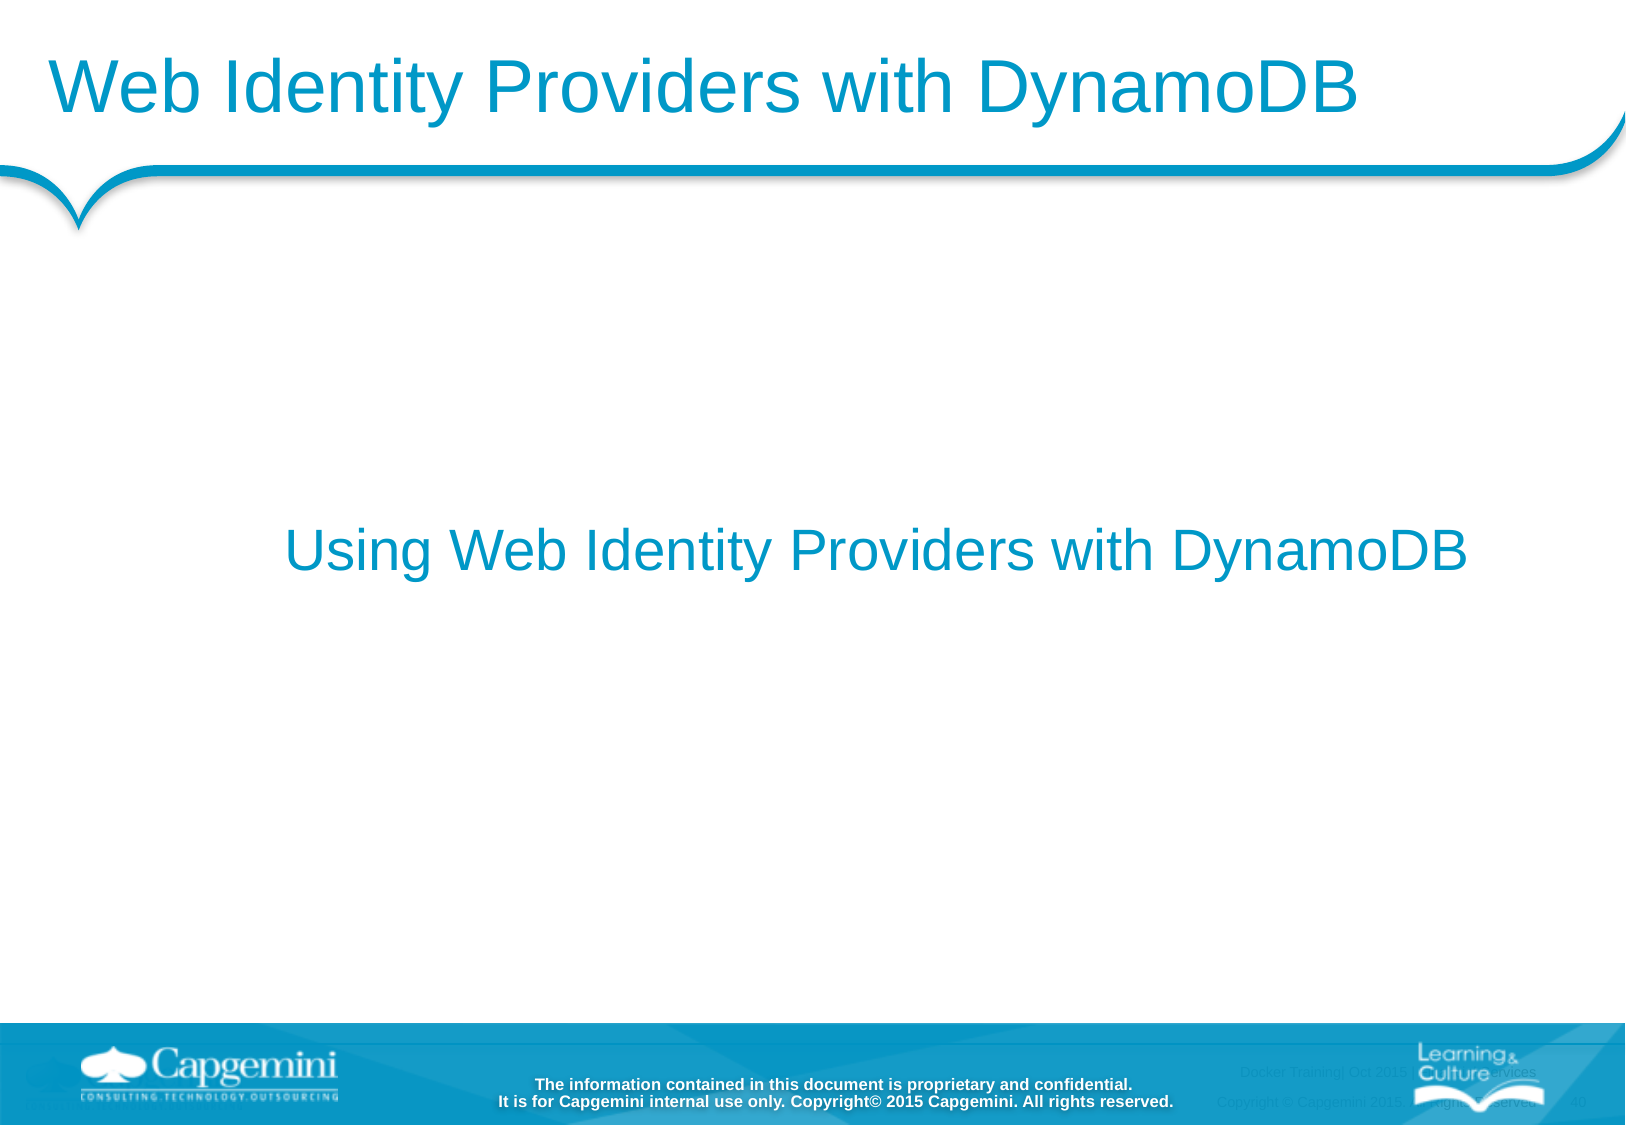

# Web Identity Providers with DynamoDB

Using Web Identity Providers with DynamoDB